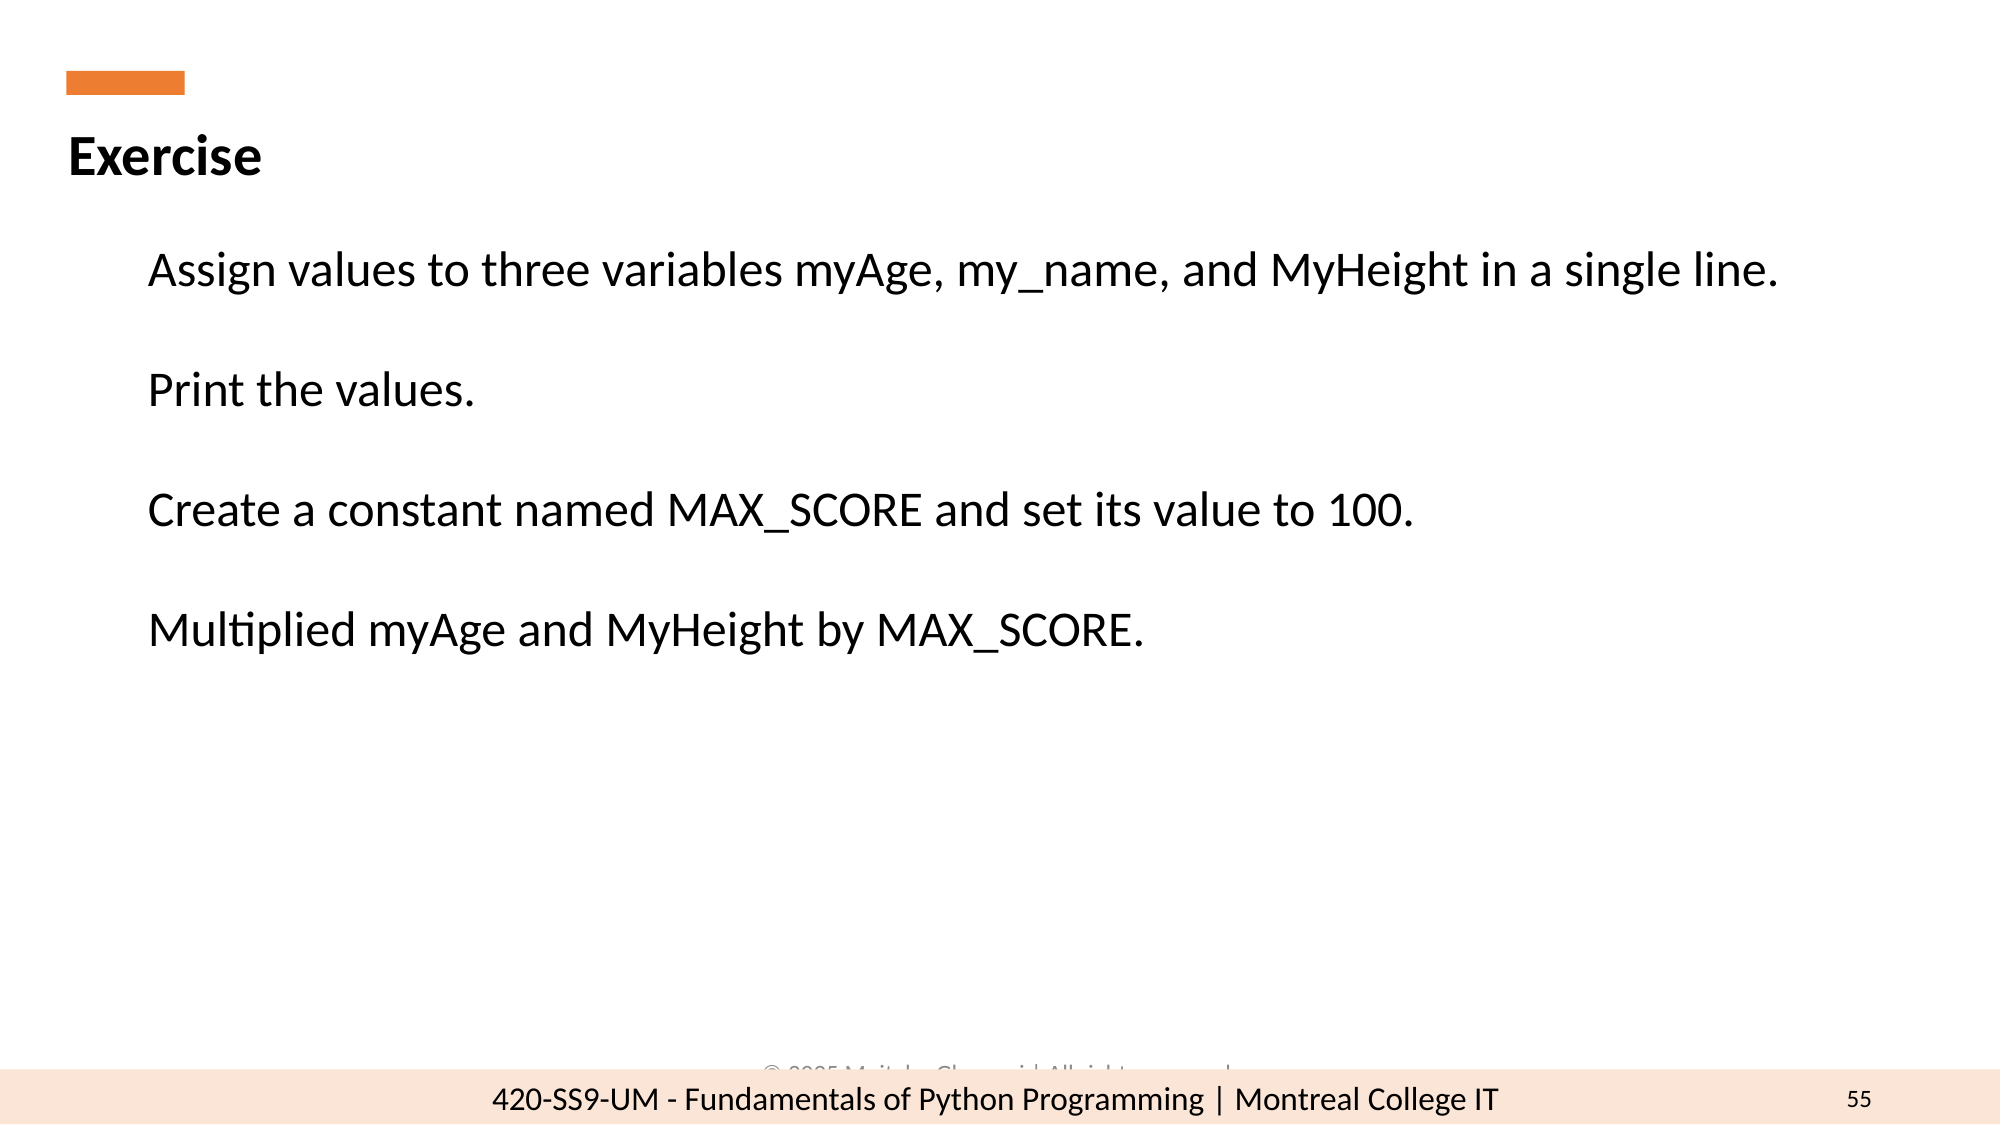

Exercise
Assign values to three variables myAge, my_name, and MyHeight in a single line.

Print the values.

Create a constant named MAX_SCORE and set its value to 100.

Multiplied myAge and MyHeight by MAX_SCORE.
© 2025 Mojtaba Ghasemi | All rights reserved.
55
420-SS9-UM - Fundamentals of Python Programming | Montreal College IT